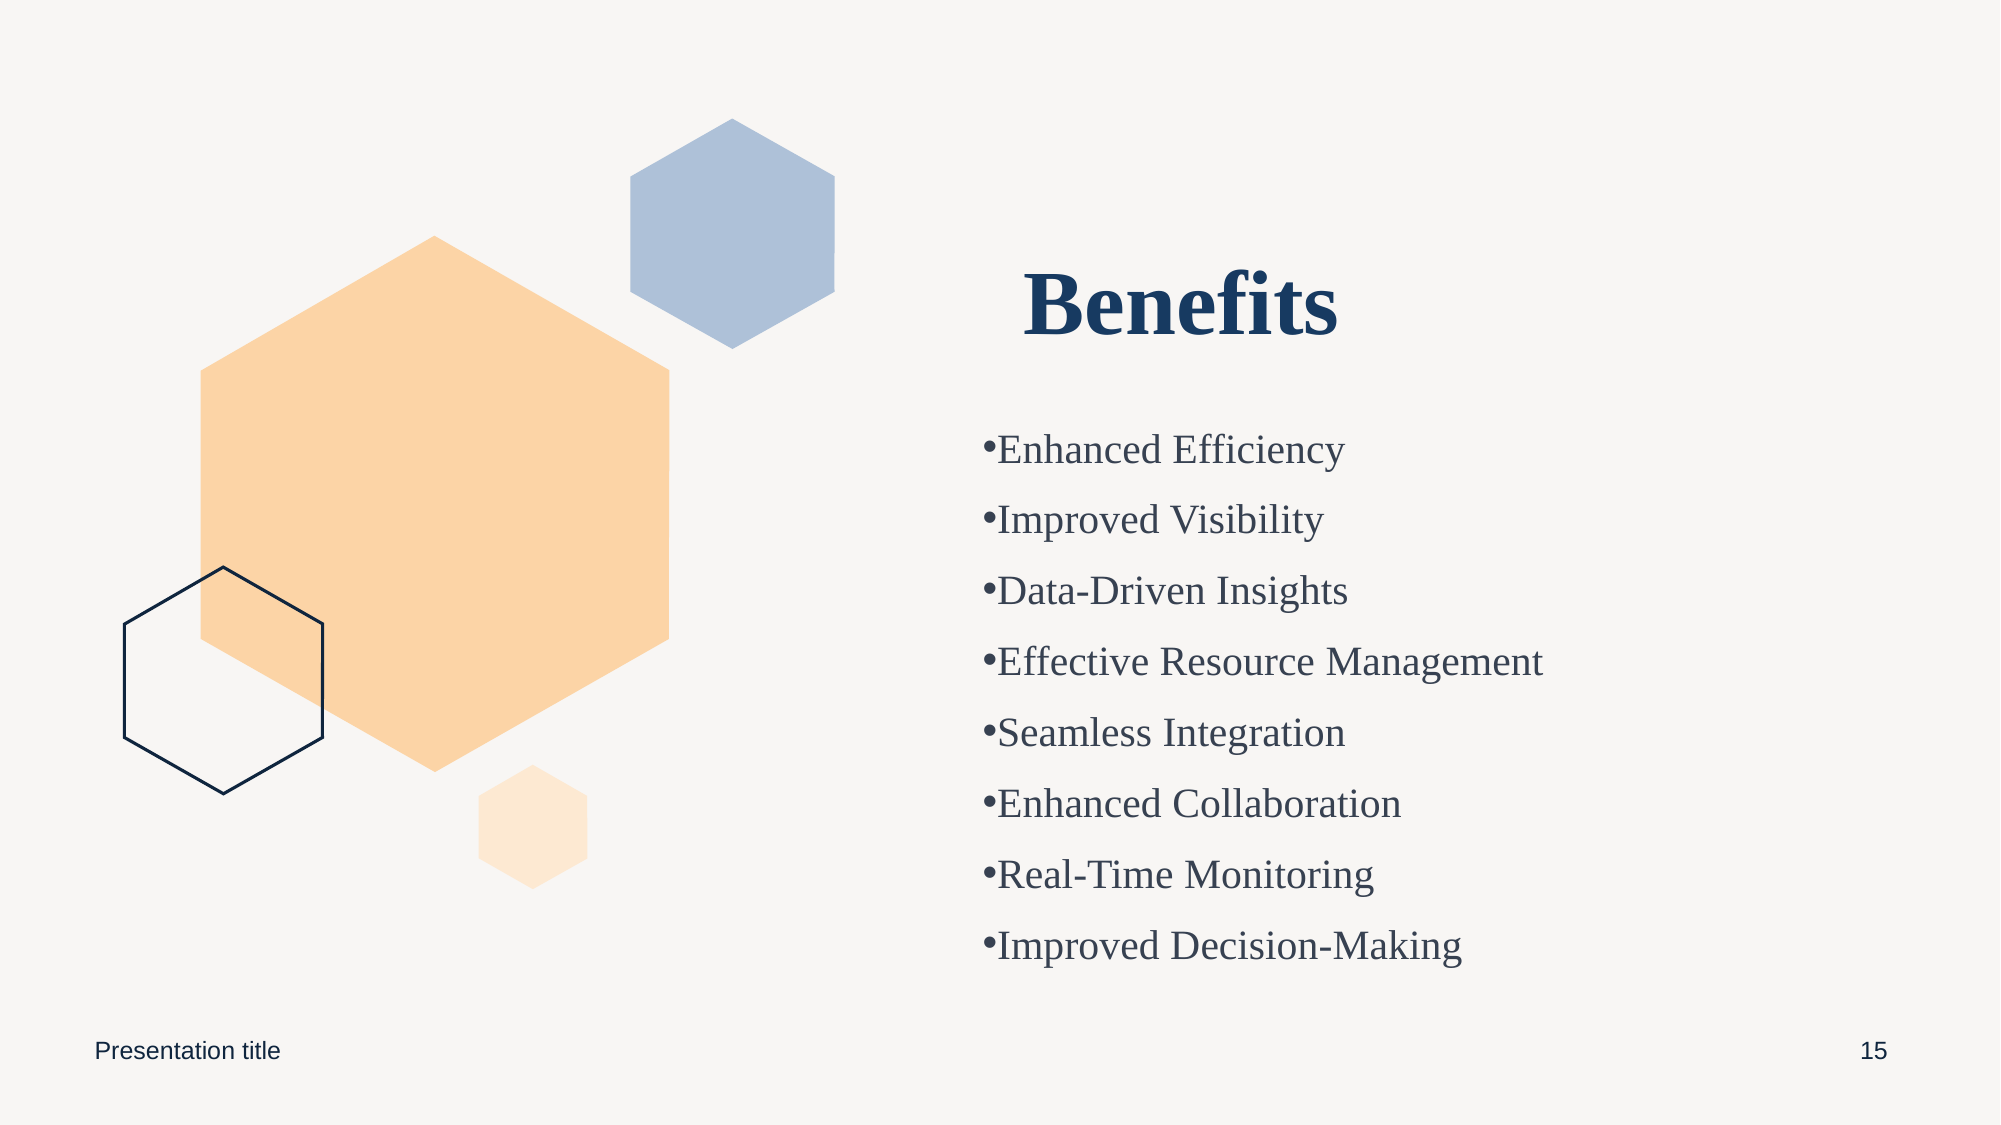

# Benefits
Enhanced Efficiency
Improved Visibility
Data-Driven Insights
Effective Resource Management
Seamless Integration
Enhanced Collaboration
Real-Time Monitoring
Improved Decision-Making

Presentation title
15